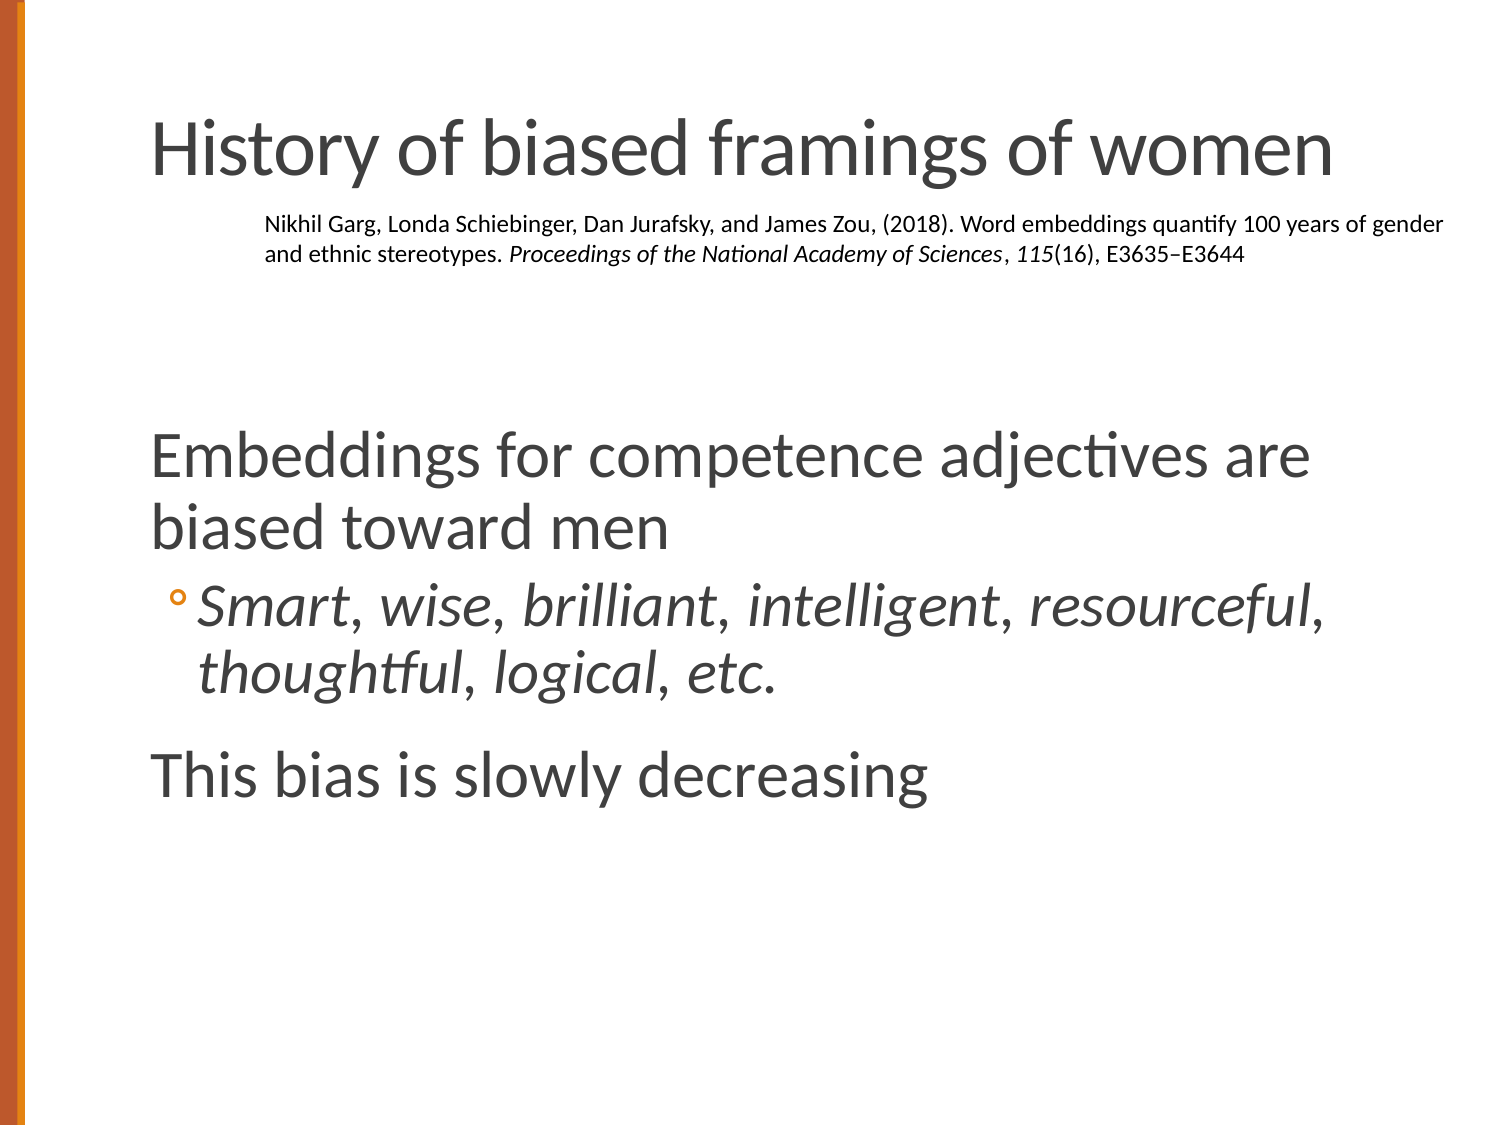

# History of biased framings of women
Nikhil Garg, Londa Schiebinger, Dan Jurafsky, and James Zou, (2018). Word embeddings quantify 100 years of gender and ethnic stereotypes. Proceedings of the National Academy of Sciences, 115(16), E3635–E3644
Embeddings for competence adjectives are biased toward men
Smart, wise, brilliant, intelligent, resourceful, thoughtful, logical, etc.
This bias is slowly decreasing